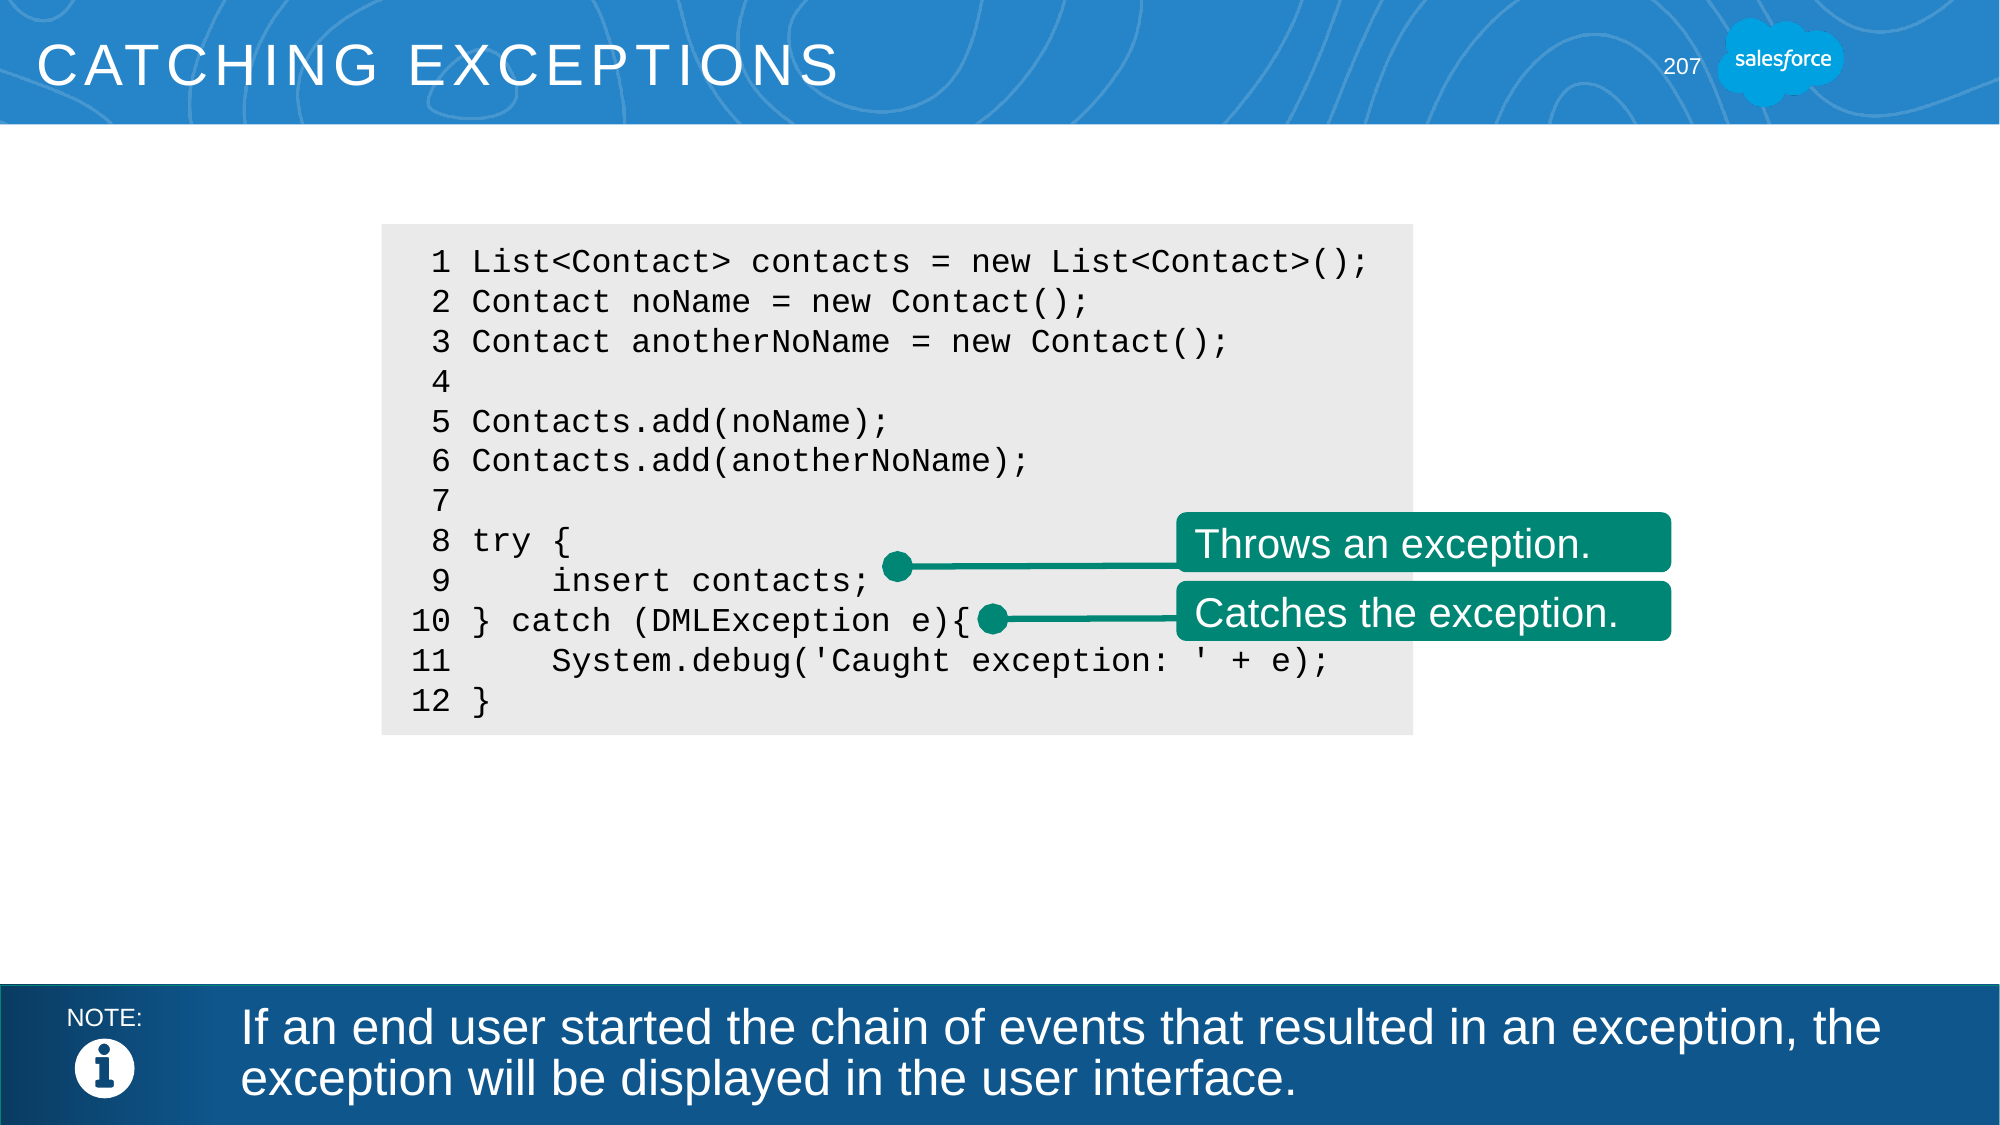

# Catching Exceptions
207
List<Contact> contacts = new List<Contact>();
Contact noName = new Contact();
Contact anotherNoName = new Contact();

Contacts.add(noName);
Contacts.add(anotherNoName);

try {
    insert contacts;
} catch (DMLException e){
    System.debug('Caught exception: ' + e);
}
1
2
3
4
5
6
7
8
9
10
11
12
Throws an exception.
Catches the exception.
If an end user started the chain of events that resulted in an exception, the exception will be displayed in the user interface.
NOTE: